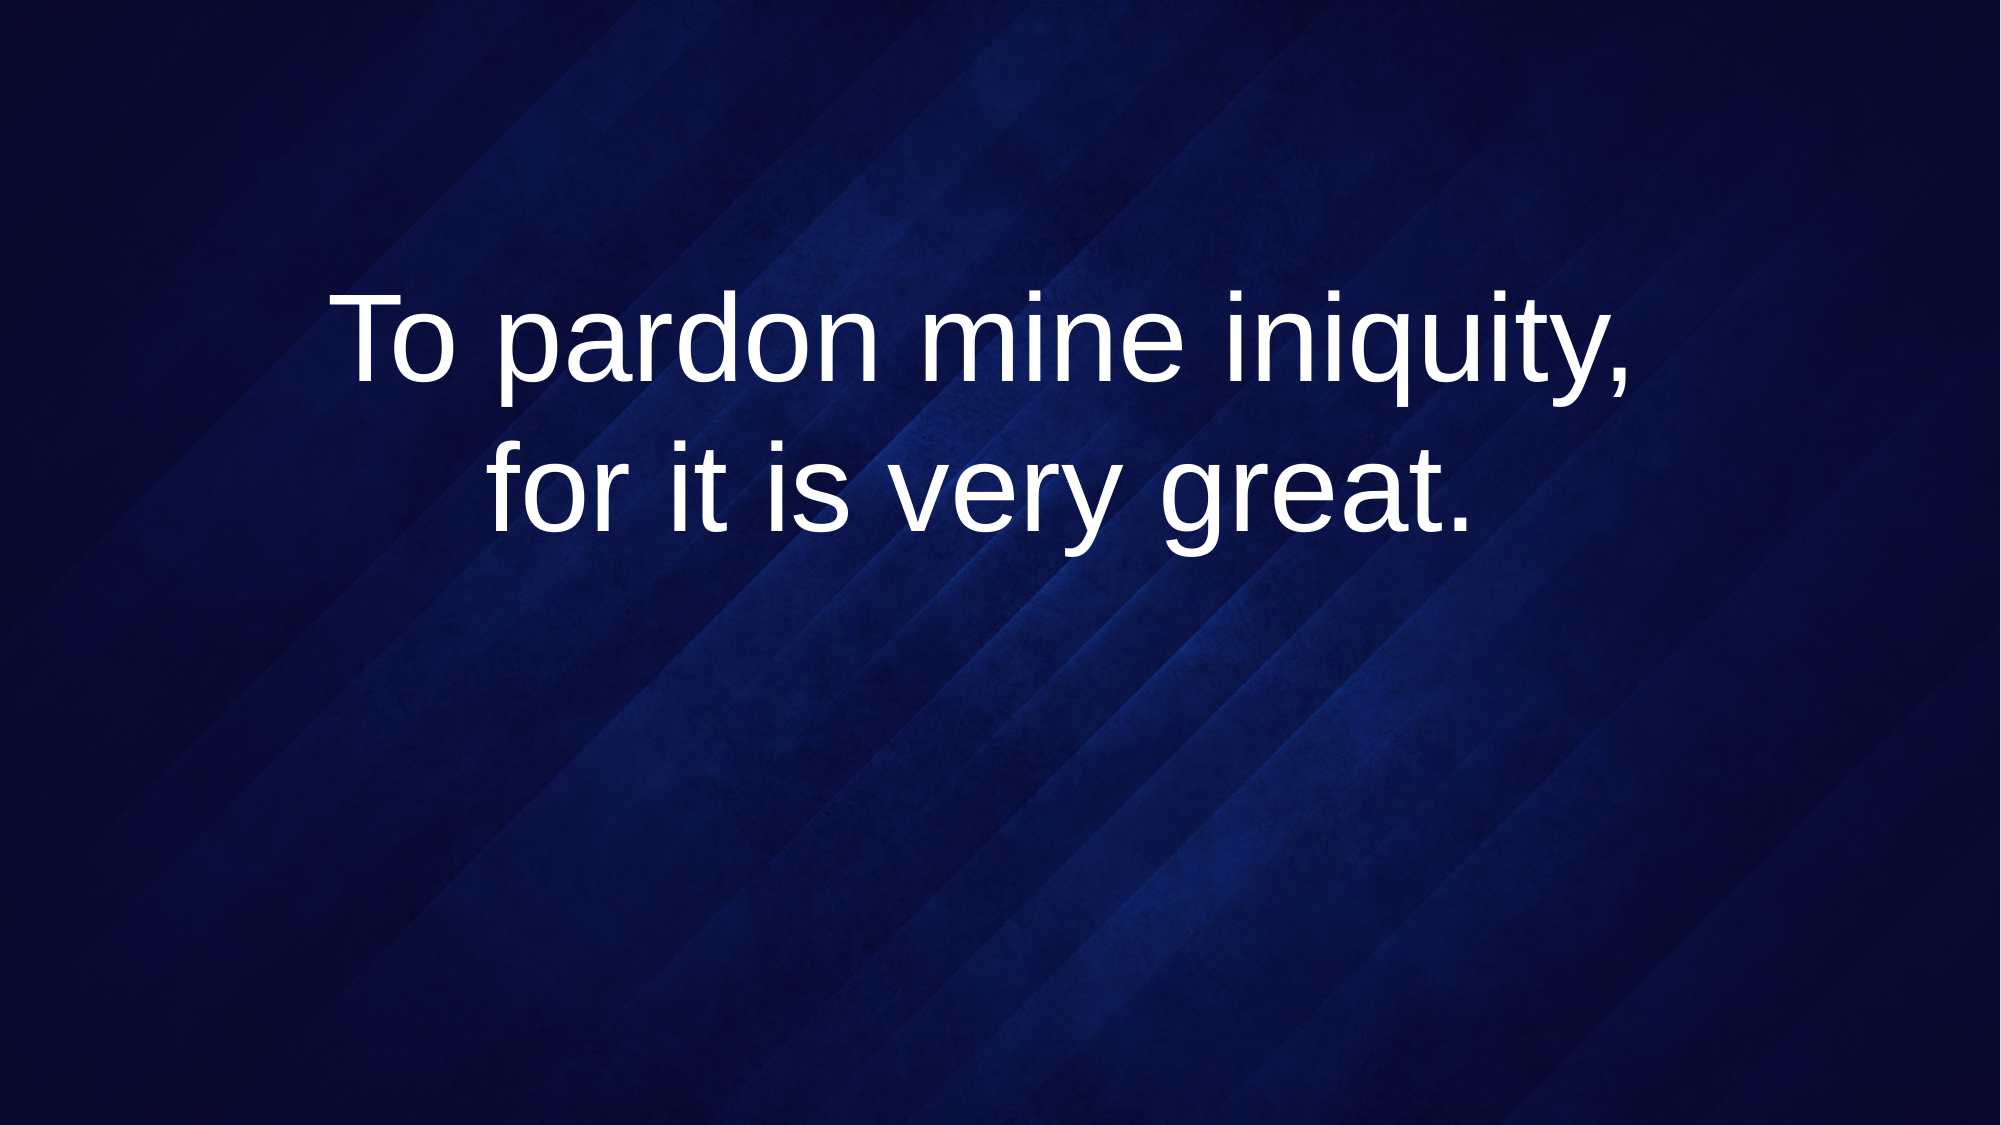

# To pardon mine iniquity, for it is very great.